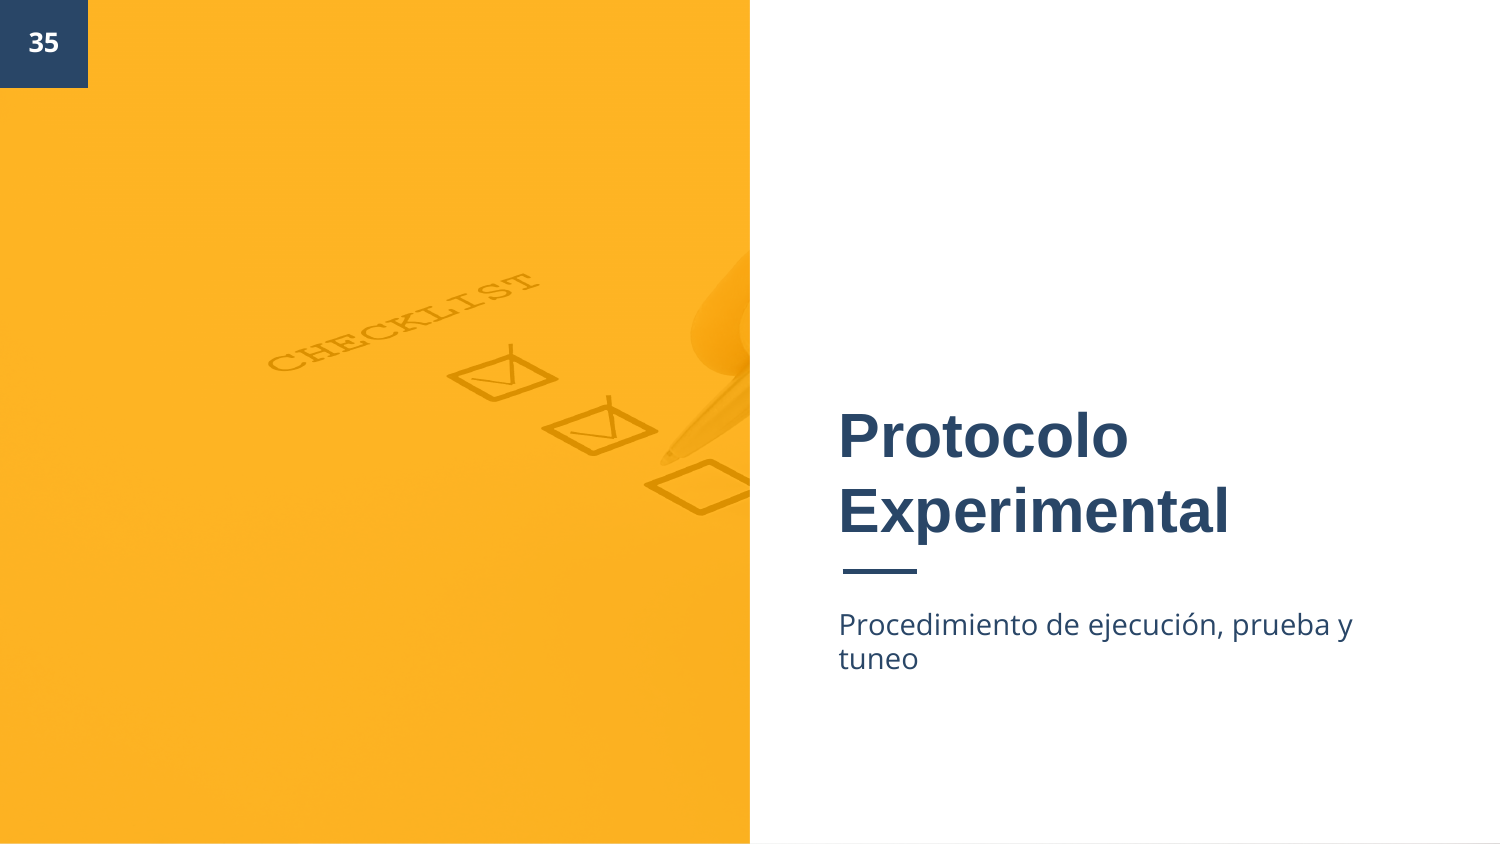

35
# Protocolo Experimental
Procedimiento de ejecución, prueba y tuneo